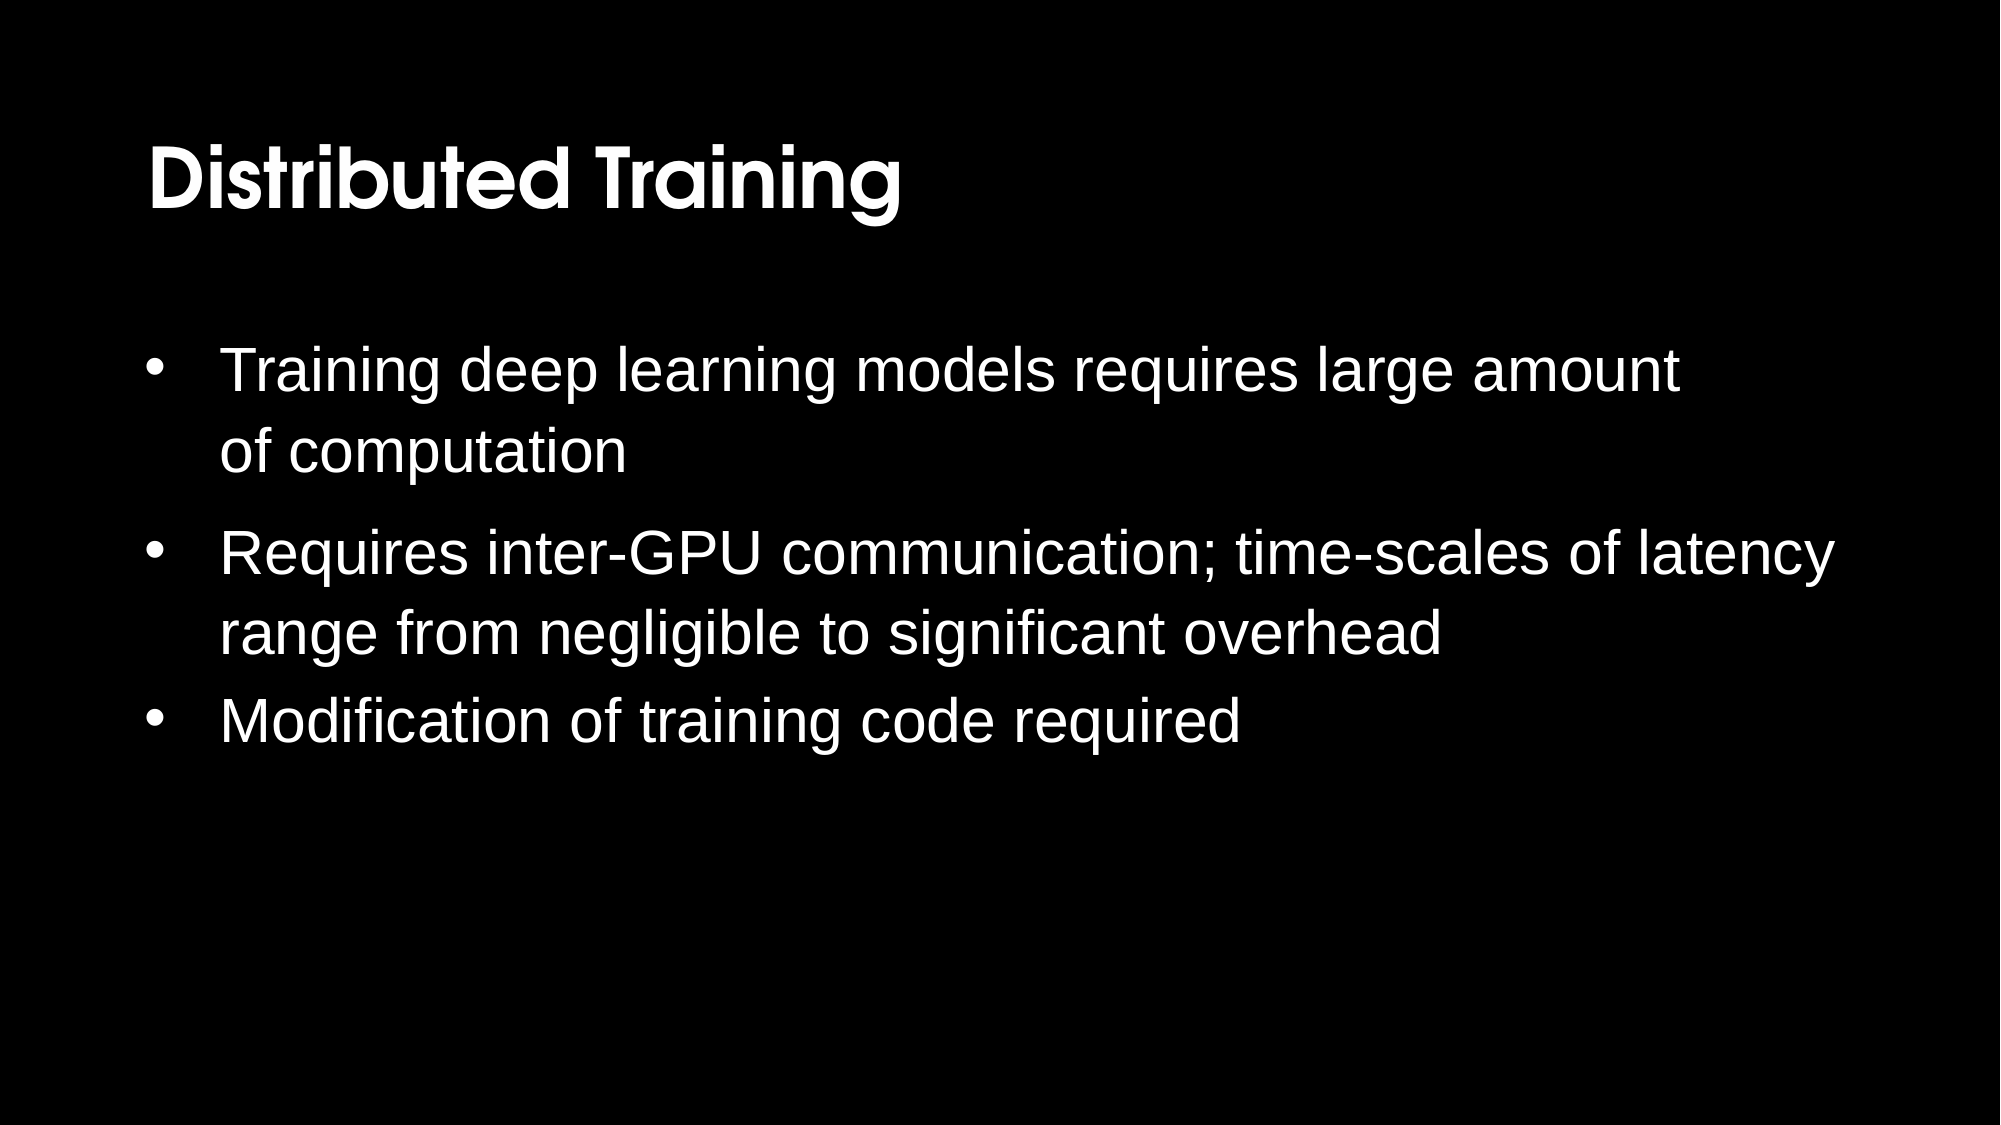

# Distributed Training
Training deep learning models requires large amount of computation
Requires inter-GPU communication; time-scales of latency range from negligible to significant overhead
Modification of training code required